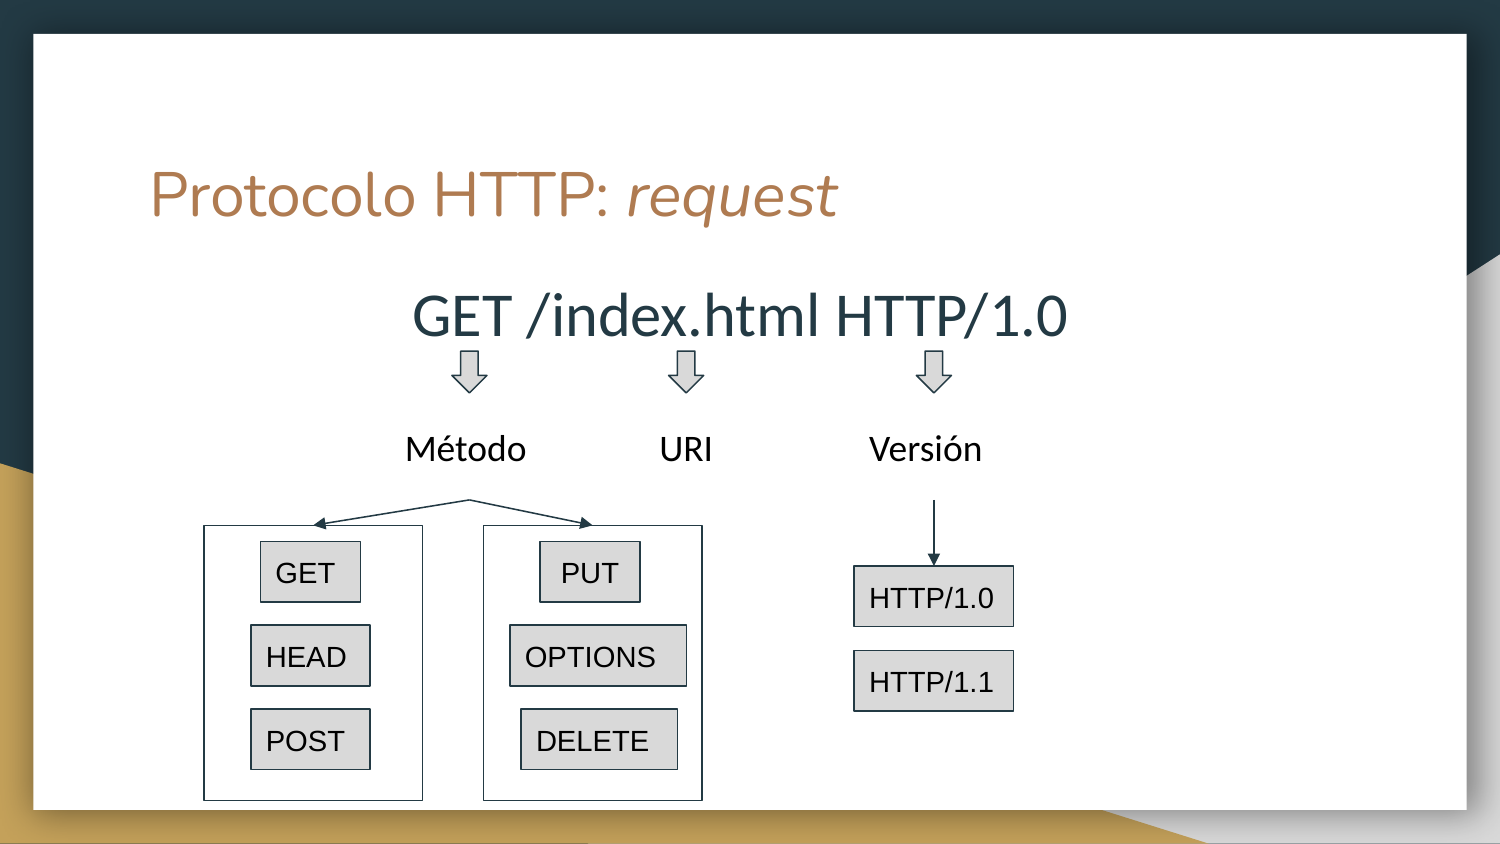

# Protocolo HTTP: request
GET /index.html HTTP/1.0

Método
URI
Versión

PUT
OPTIONS
DELETE

GET
HEAD
POST
HTTP/1.0
HTTP/1.1